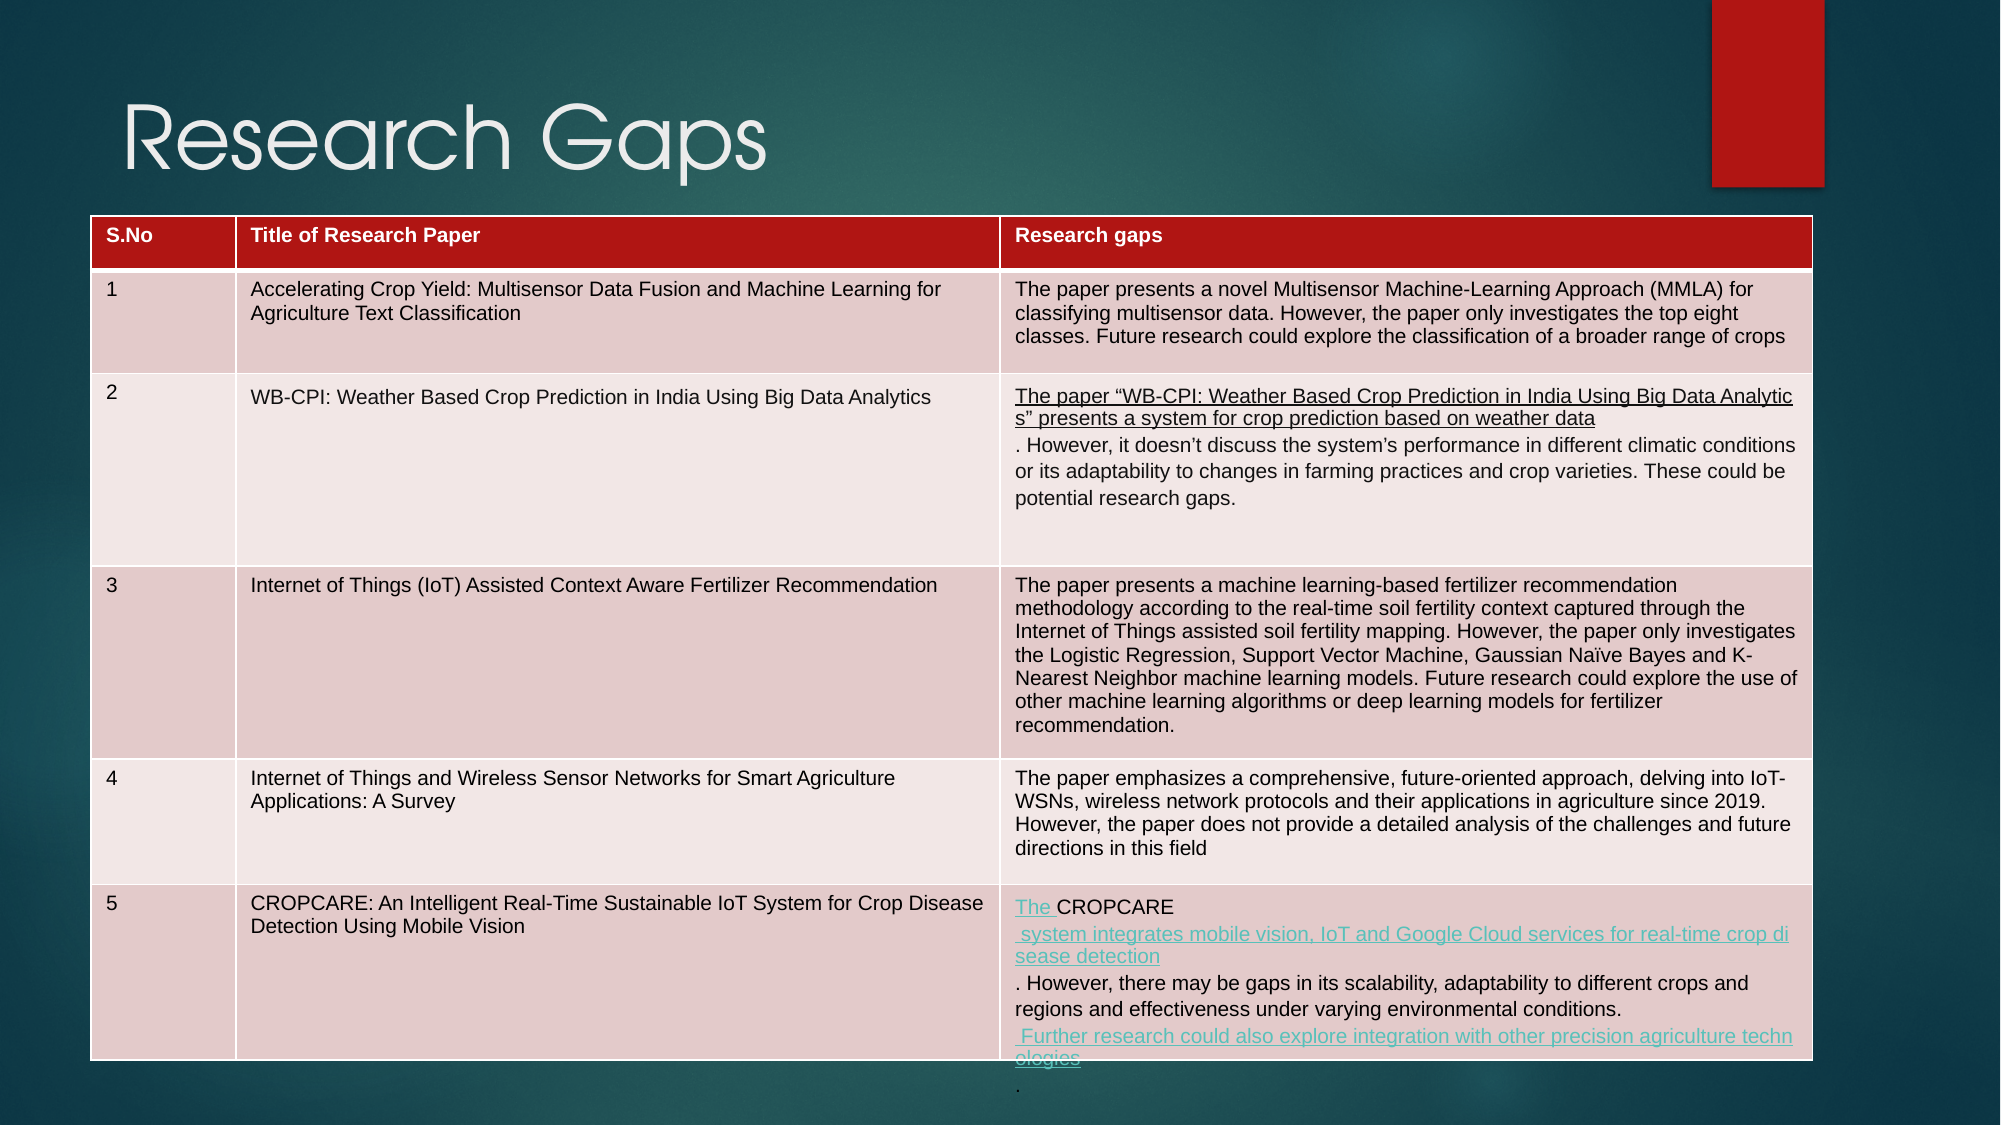

# Research Gaps
| S.No | Title of Research Paper | Research gaps |
| --- | --- | --- |
| 1 | Accelerating Crop Yield: Multisensor Data Fusion and Machine Learning for Agriculture Text Classification | The paper presents a novel Multisensor Machine-Learning Approach (MMLA) for classifying multisensor data. However, the paper only investigates the top eight classes. Future research could explore the classification of a broader range of crops |
| 2 | WB-CPI: Weather Based Crop Prediction in India Using Big Data Analytics | The paper “WB-CPI: Weather Based Crop Prediction in India Using Big Data Analytics” presents a system for crop prediction based on weather data. However, it doesn’t discuss the system’s performance in different climatic conditions or its adaptability to changes in farming practices and crop varieties. These could be potential research gaps. |
| 3 | Internet of Things (IoT) Assisted Context Aware Fertilizer Recommendation | The paper presents a machine learning-based fertilizer recommendation methodology according to the real-time soil fertility context captured through the Internet of Things assisted soil fertility mapping. However, the paper only investigates the Logistic Regression, Support Vector Machine, Gaussian Naïve Bayes and K-Nearest Neighbor machine learning models. Future research could explore the use of other machine learning algorithms or deep learning models for fertilizer recommendation. |
| 4 | Internet of Things and Wireless Sensor Networks for Smart Agriculture Applications: A Survey | The paper emphasizes a comprehensive, future-oriented approach, delving into IoT-WSNs, wireless network protocols and their applications in agriculture since 2019. However, the paper does not provide a detailed analysis of the challenges and future directions in this field |
| 5 | CROPCARE: An Intelligent Real-Time Sustainable IoT System for Crop Disease Detection Using Mobile Vision | The CROPCARE system integrates mobile vision, IoT and Google Cloud services for real-time crop disease detection. However, there may be gaps in its scalability, adaptability to different crops and regions and effectiveness under varying environmental conditions. Further research could also explore integration with other precision agriculture technologies. |